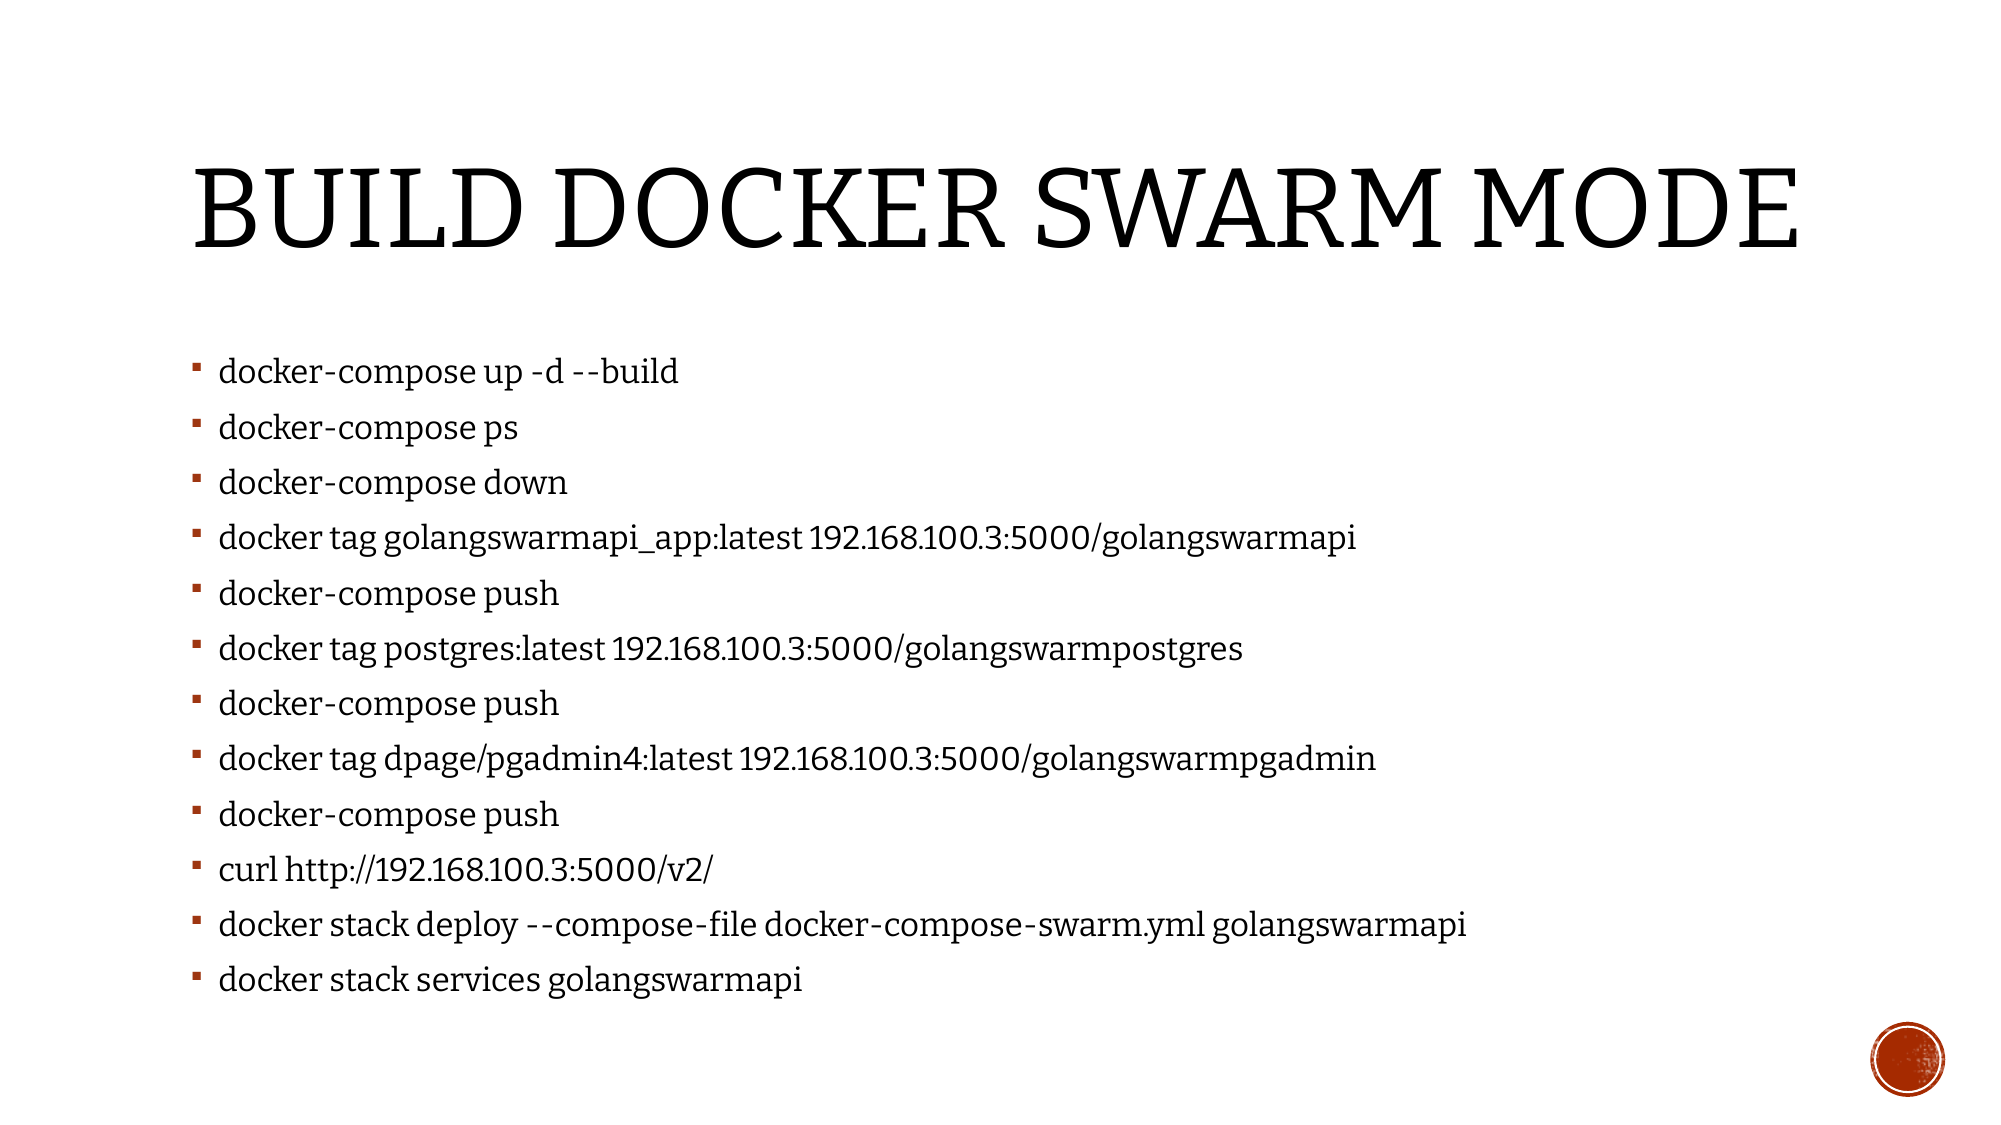

# Build docker swarm mode
docker-compose up -d --build
docker-compose ps
docker-compose down
docker tag golangswarmapi_app:latest 192.168.100.3:5000/golangswarmapi
docker-compose push
docker tag postgres:latest 192.168.100.3:5000/golangswarmpostgres
docker-compose push
docker tag dpage/pgadmin4:latest 192.168.100.3:5000/golangswarmpgadmin
docker-compose push
curl http://192.168.100.3:5000/v2/
docker stack deploy --compose-file docker-compose-swarm.yml golangswarmapi
docker stack services golangswarmapi